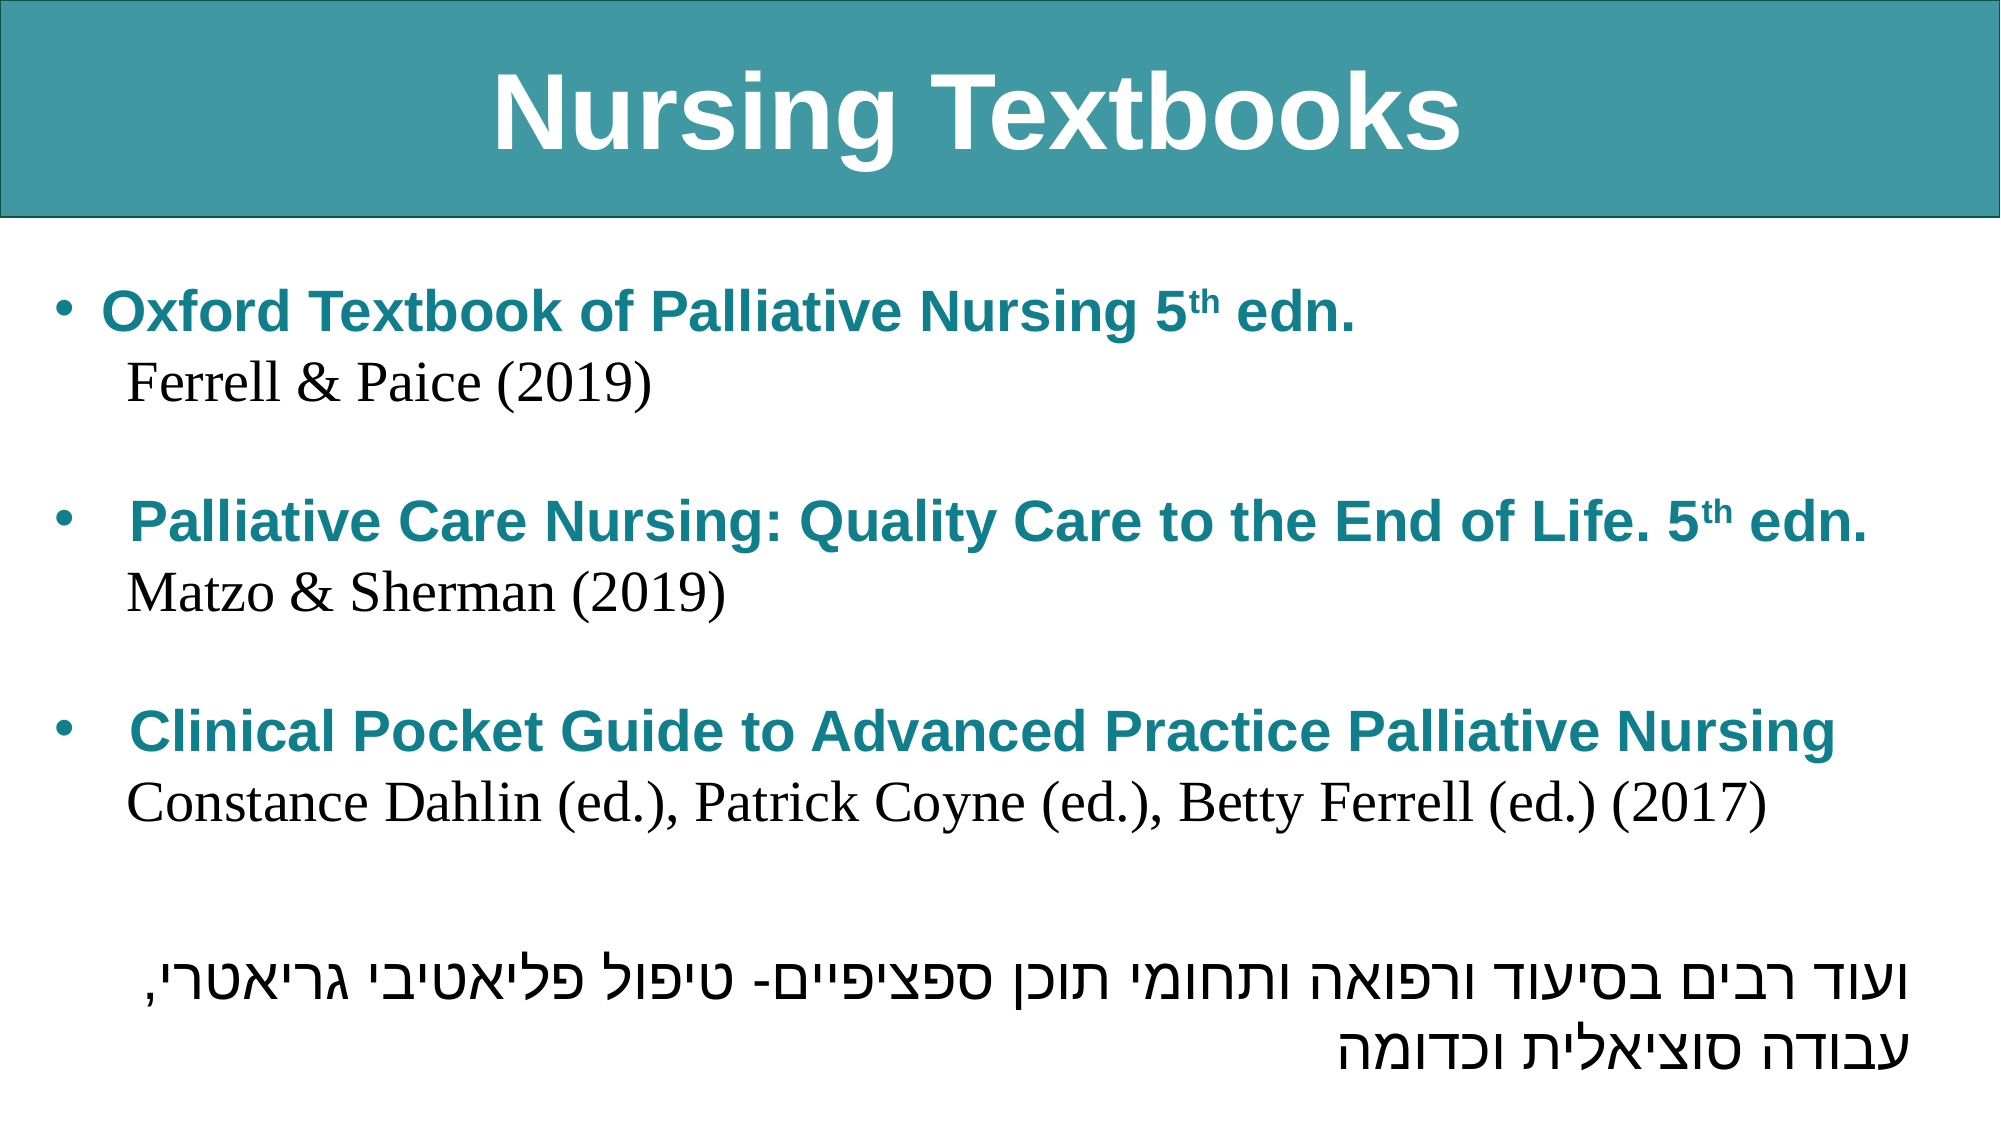

Nursing Textbooks
Oxford Textbook of Palliative Nursing 5th edn.
     Ferrell & Paice (2019)

Palliative Care Nursing: Quality Care to the End of Life. 5th edn.
     Matzo & Sherman (2019)

Clinical Pocket Guide to Advanced Practice Palliative Nursing
     Constance Dahlin (ed.), Patrick Coyne (ed.), Betty Ferrell (ed.) (2017)

ועוד רבים בסיעוד ורפואה ותחומי תוכן ספציפיים- טיפול פליאטיבי גריאטרי, עבודה סוציאלית וכדומה